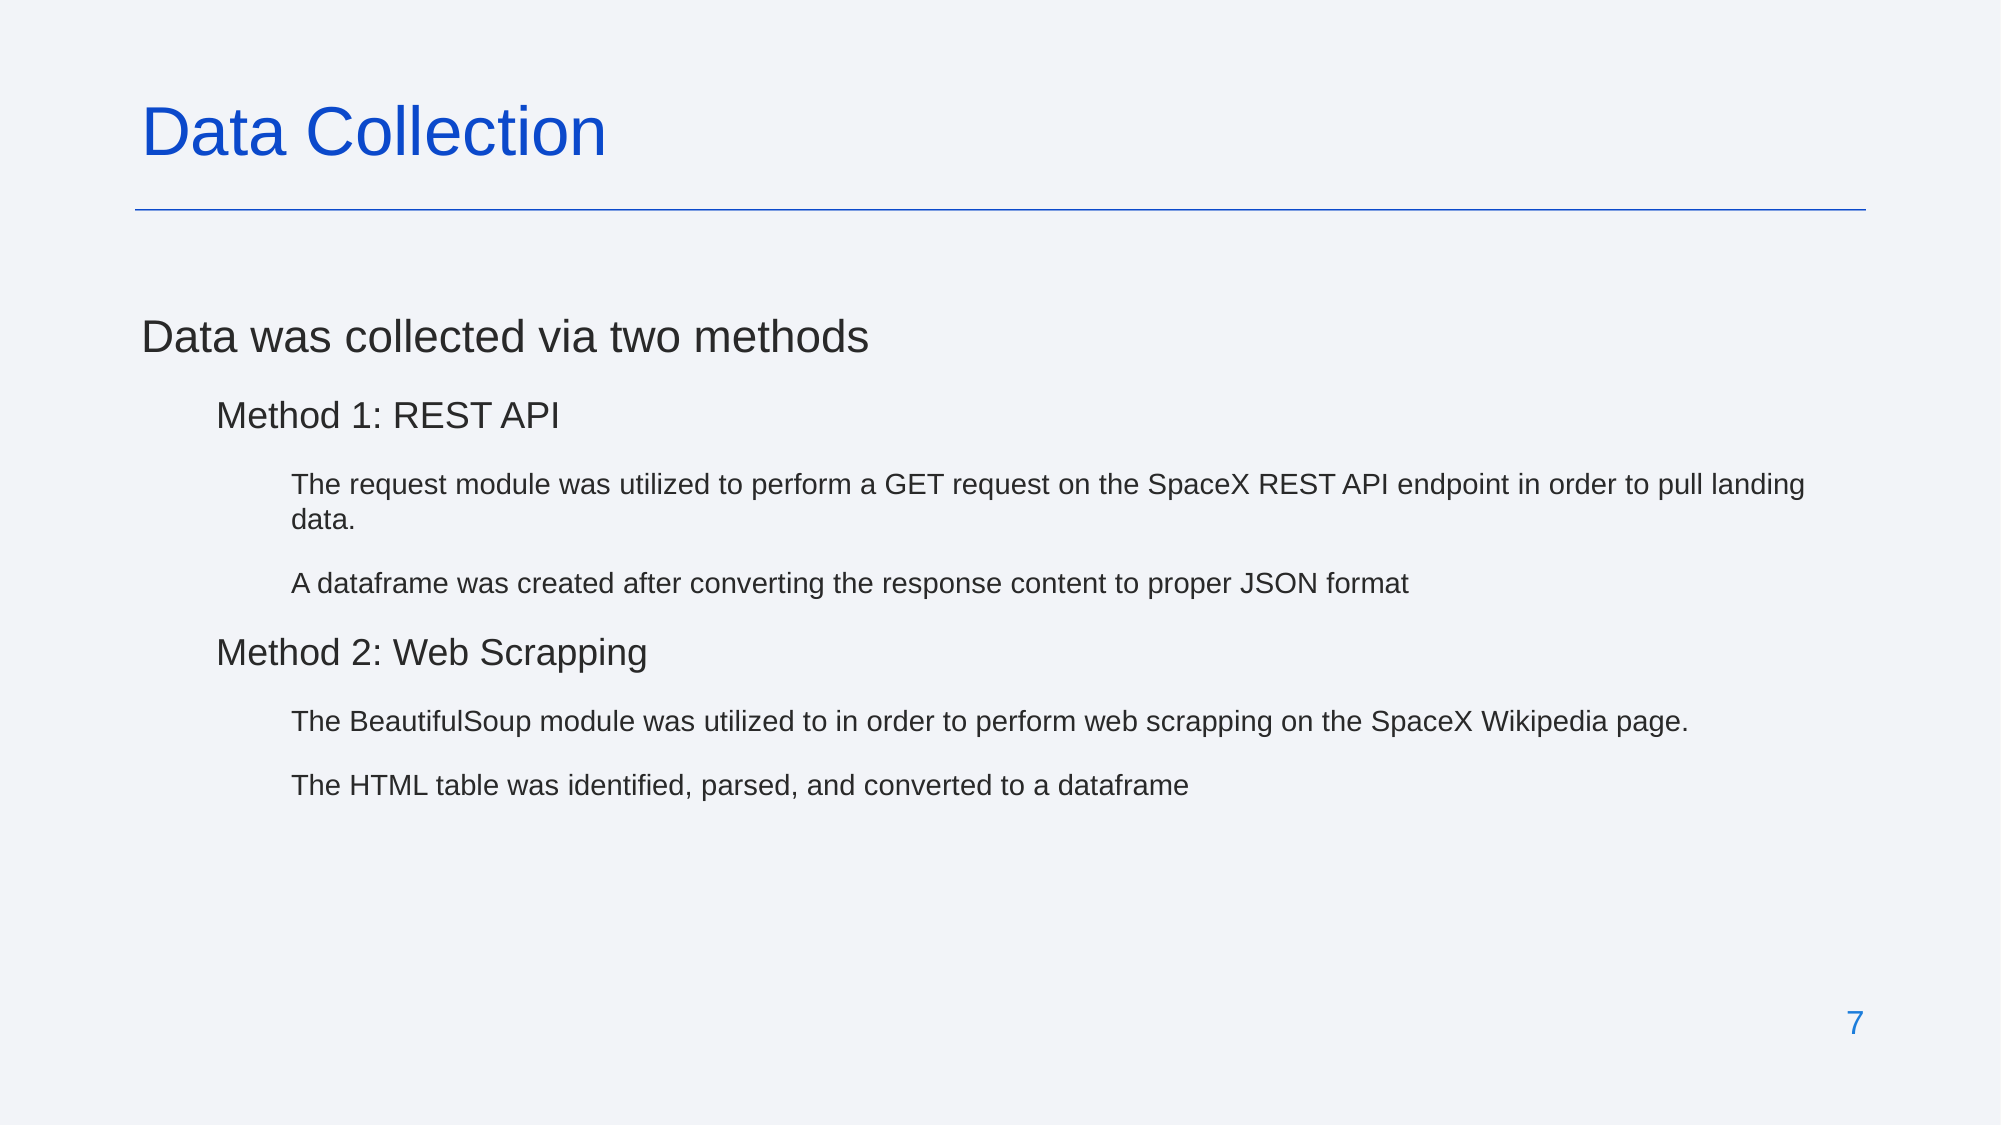

Data Collection
Data was collected via two methods
Method 1: REST API
The request module was utilized to perform a GET request on the SpaceX REST API endpoint in order to pull landing data.
A dataframe was created after converting the response content to proper JSON format
Method 2: Web Scrapping
The BeautifulSoup module was utilized to in order to perform web scrapping on the SpaceX Wikipedia page.
The HTML table was identified, parsed, and converted to a dataframe

7